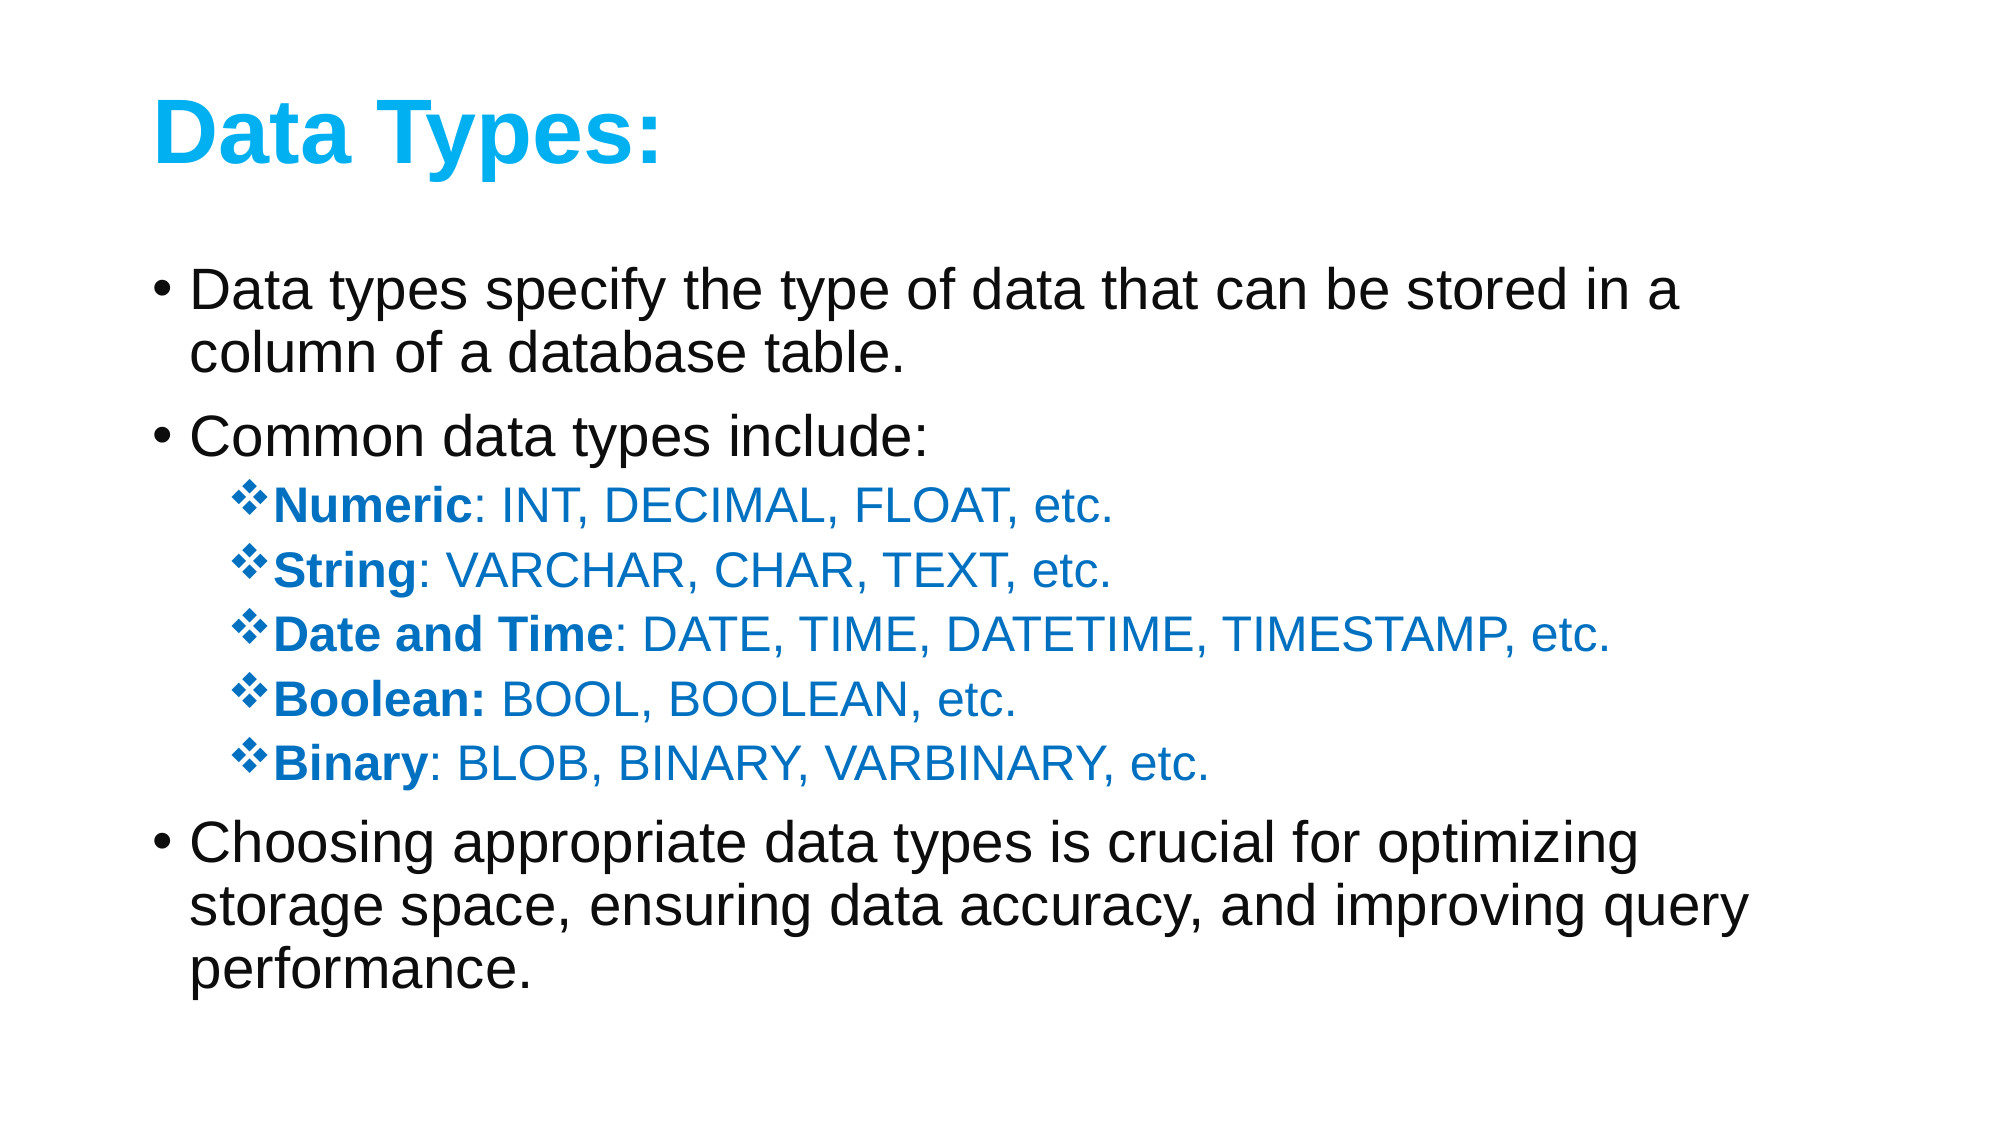

# Data Types:
Data types specify the type of data that can be stored in a column of a database table.
Common data types include:
Numeric: INT, DECIMAL, FLOAT, etc.
String: VARCHAR, CHAR, TEXT, etc.
Date and Time: DATE, TIME, DATETIME, TIMESTAMP, etc.
Boolean: BOOL, BOOLEAN, etc.
Binary: BLOB, BINARY, VARBINARY, etc.
Choosing appropriate data types is crucial for optimizing storage space, ensuring data accuracy, and improving query performance.